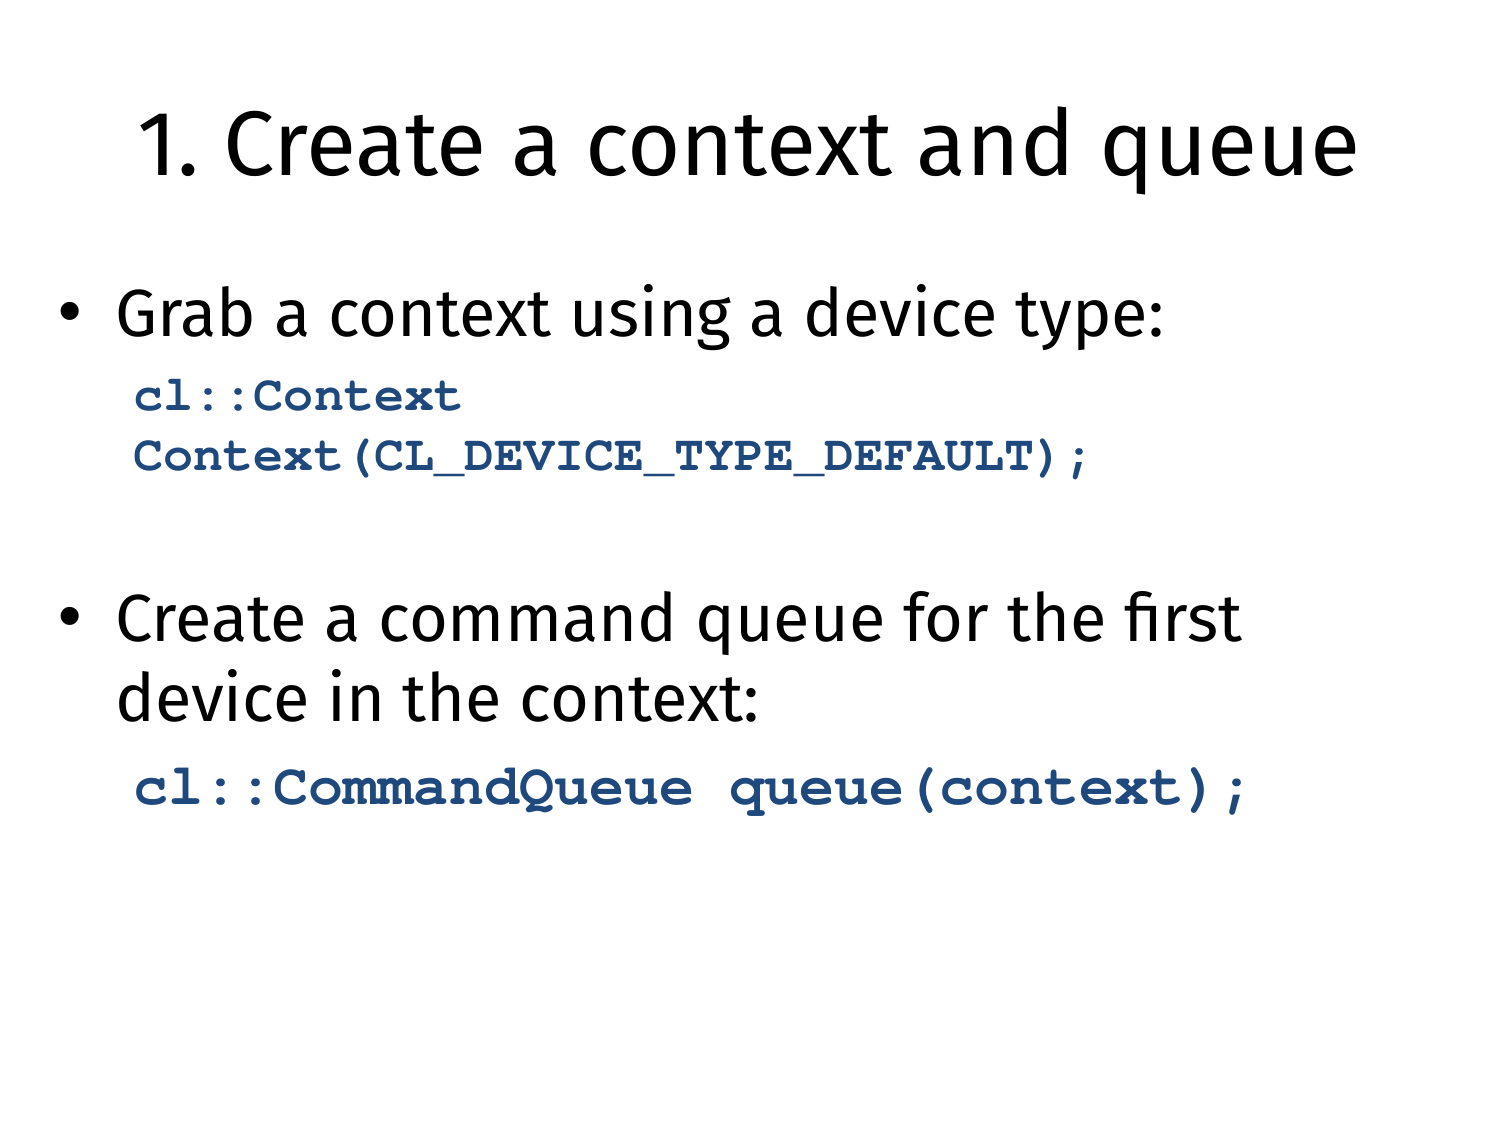

# 1. Create a context and queue
Grab a context using a device type:
cl::Context Context(CL_DEVICE_TYPE_DEFAULT);

Create a command queue for the first device in the context:
cl::CommandQueue queue(context);